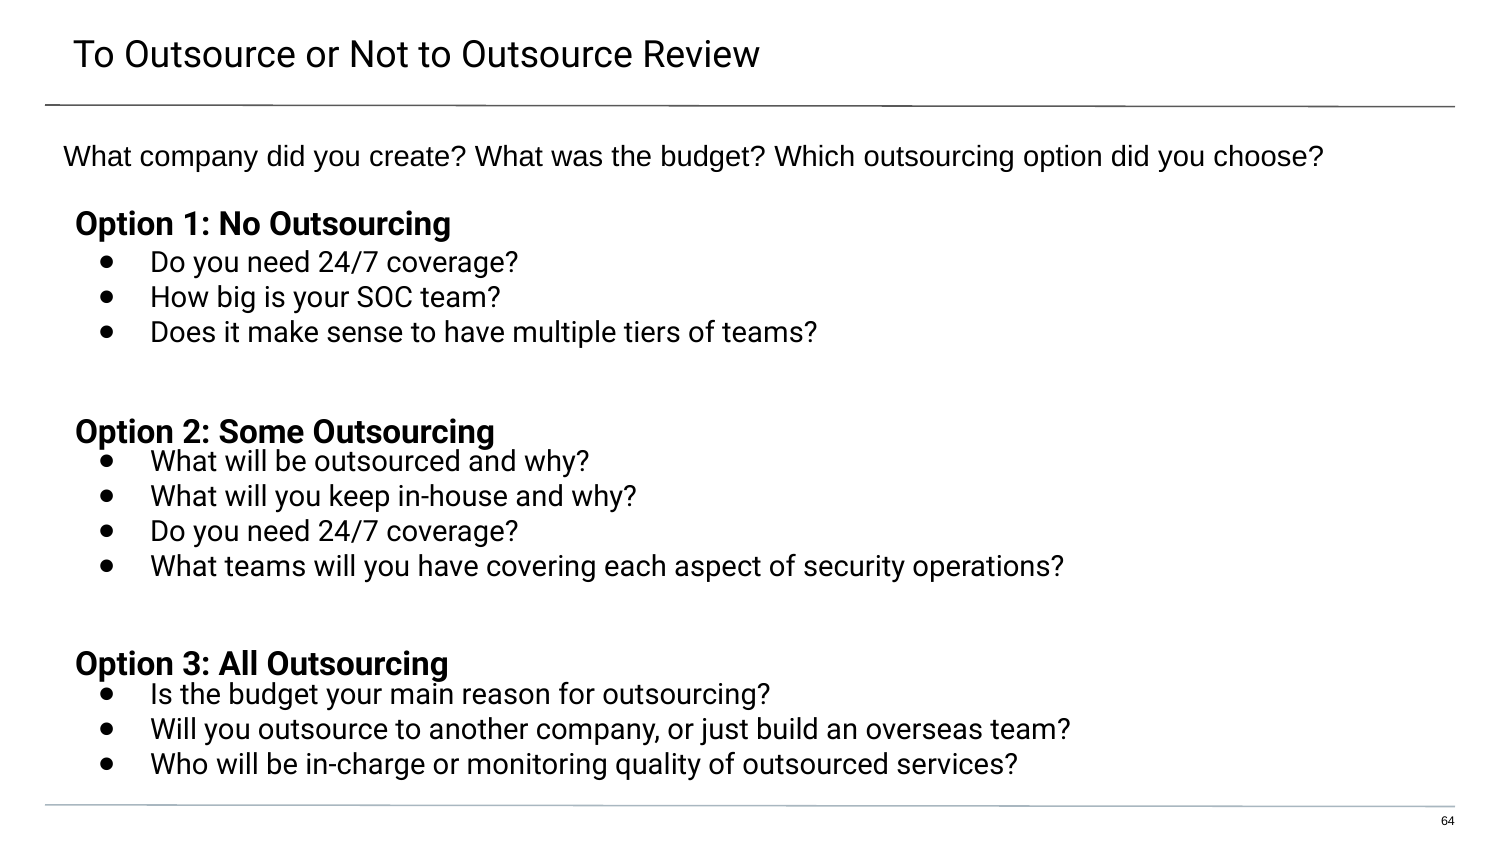

# To Outsource or Not to Outsource Review
What company did you create? What was the budget? Which outsourcing option did you choose?
Option 1: No Outsourcing
Do you need 24/7 coverage?
How big is your SOC team?
Does it make sense to have multiple tiers of teams?
Option 2: Some Outsourcing
What will be outsourced and why?
What will you keep in-house and why?
Do you need 24/7 coverage?
What teams will you have covering each aspect of security operations?
Option 3: All Outsourcing
Is the budget your main reason for outsourcing?
Will you outsource to another company, or just build an overseas team?
Who will be in-charge or monitoring quality of outsourced services?

64